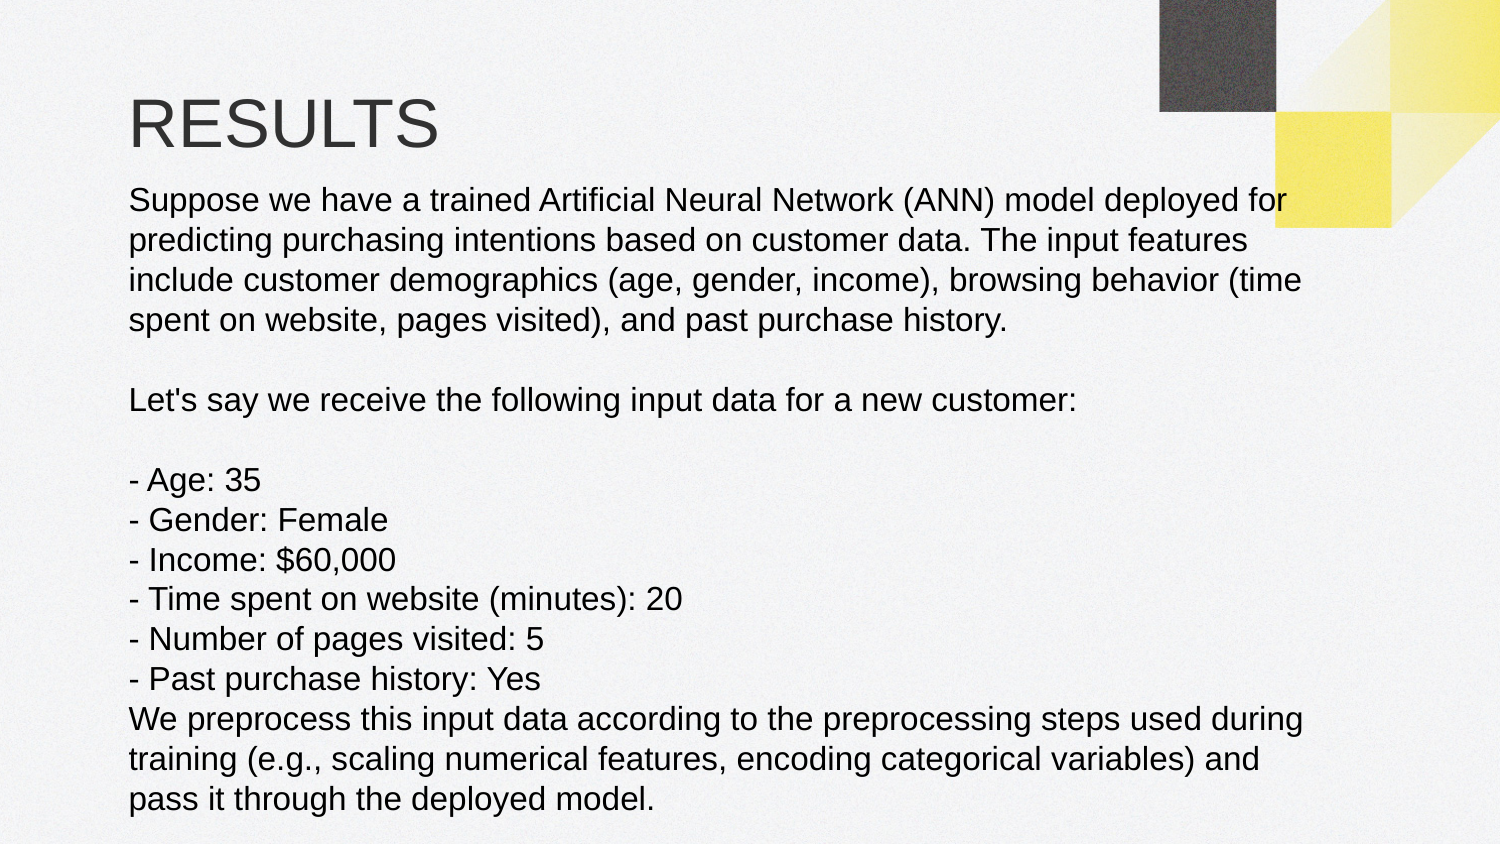

# RESULTS

Suppose we have a trained Artificial Neural Network (ANN) model deployed for predicting purchasing intentions based on customer data. The input features include customer demographics (age, gender, income), browsing behavior (time spent on website, pages visited), and past purchase history.

Let's say we receive the following input data for a new customer:

- Age: 35
- Gender: Female
- Income: $60,000
- Time spent on website (minutes): 20
- Number of pages visited: 5
- Past purchase history: Yes
We preprocess this input data according to the preprocessing steps used during training (e.g., scaling numerical features, encoding categorical variables) and pass it through the deployed model.